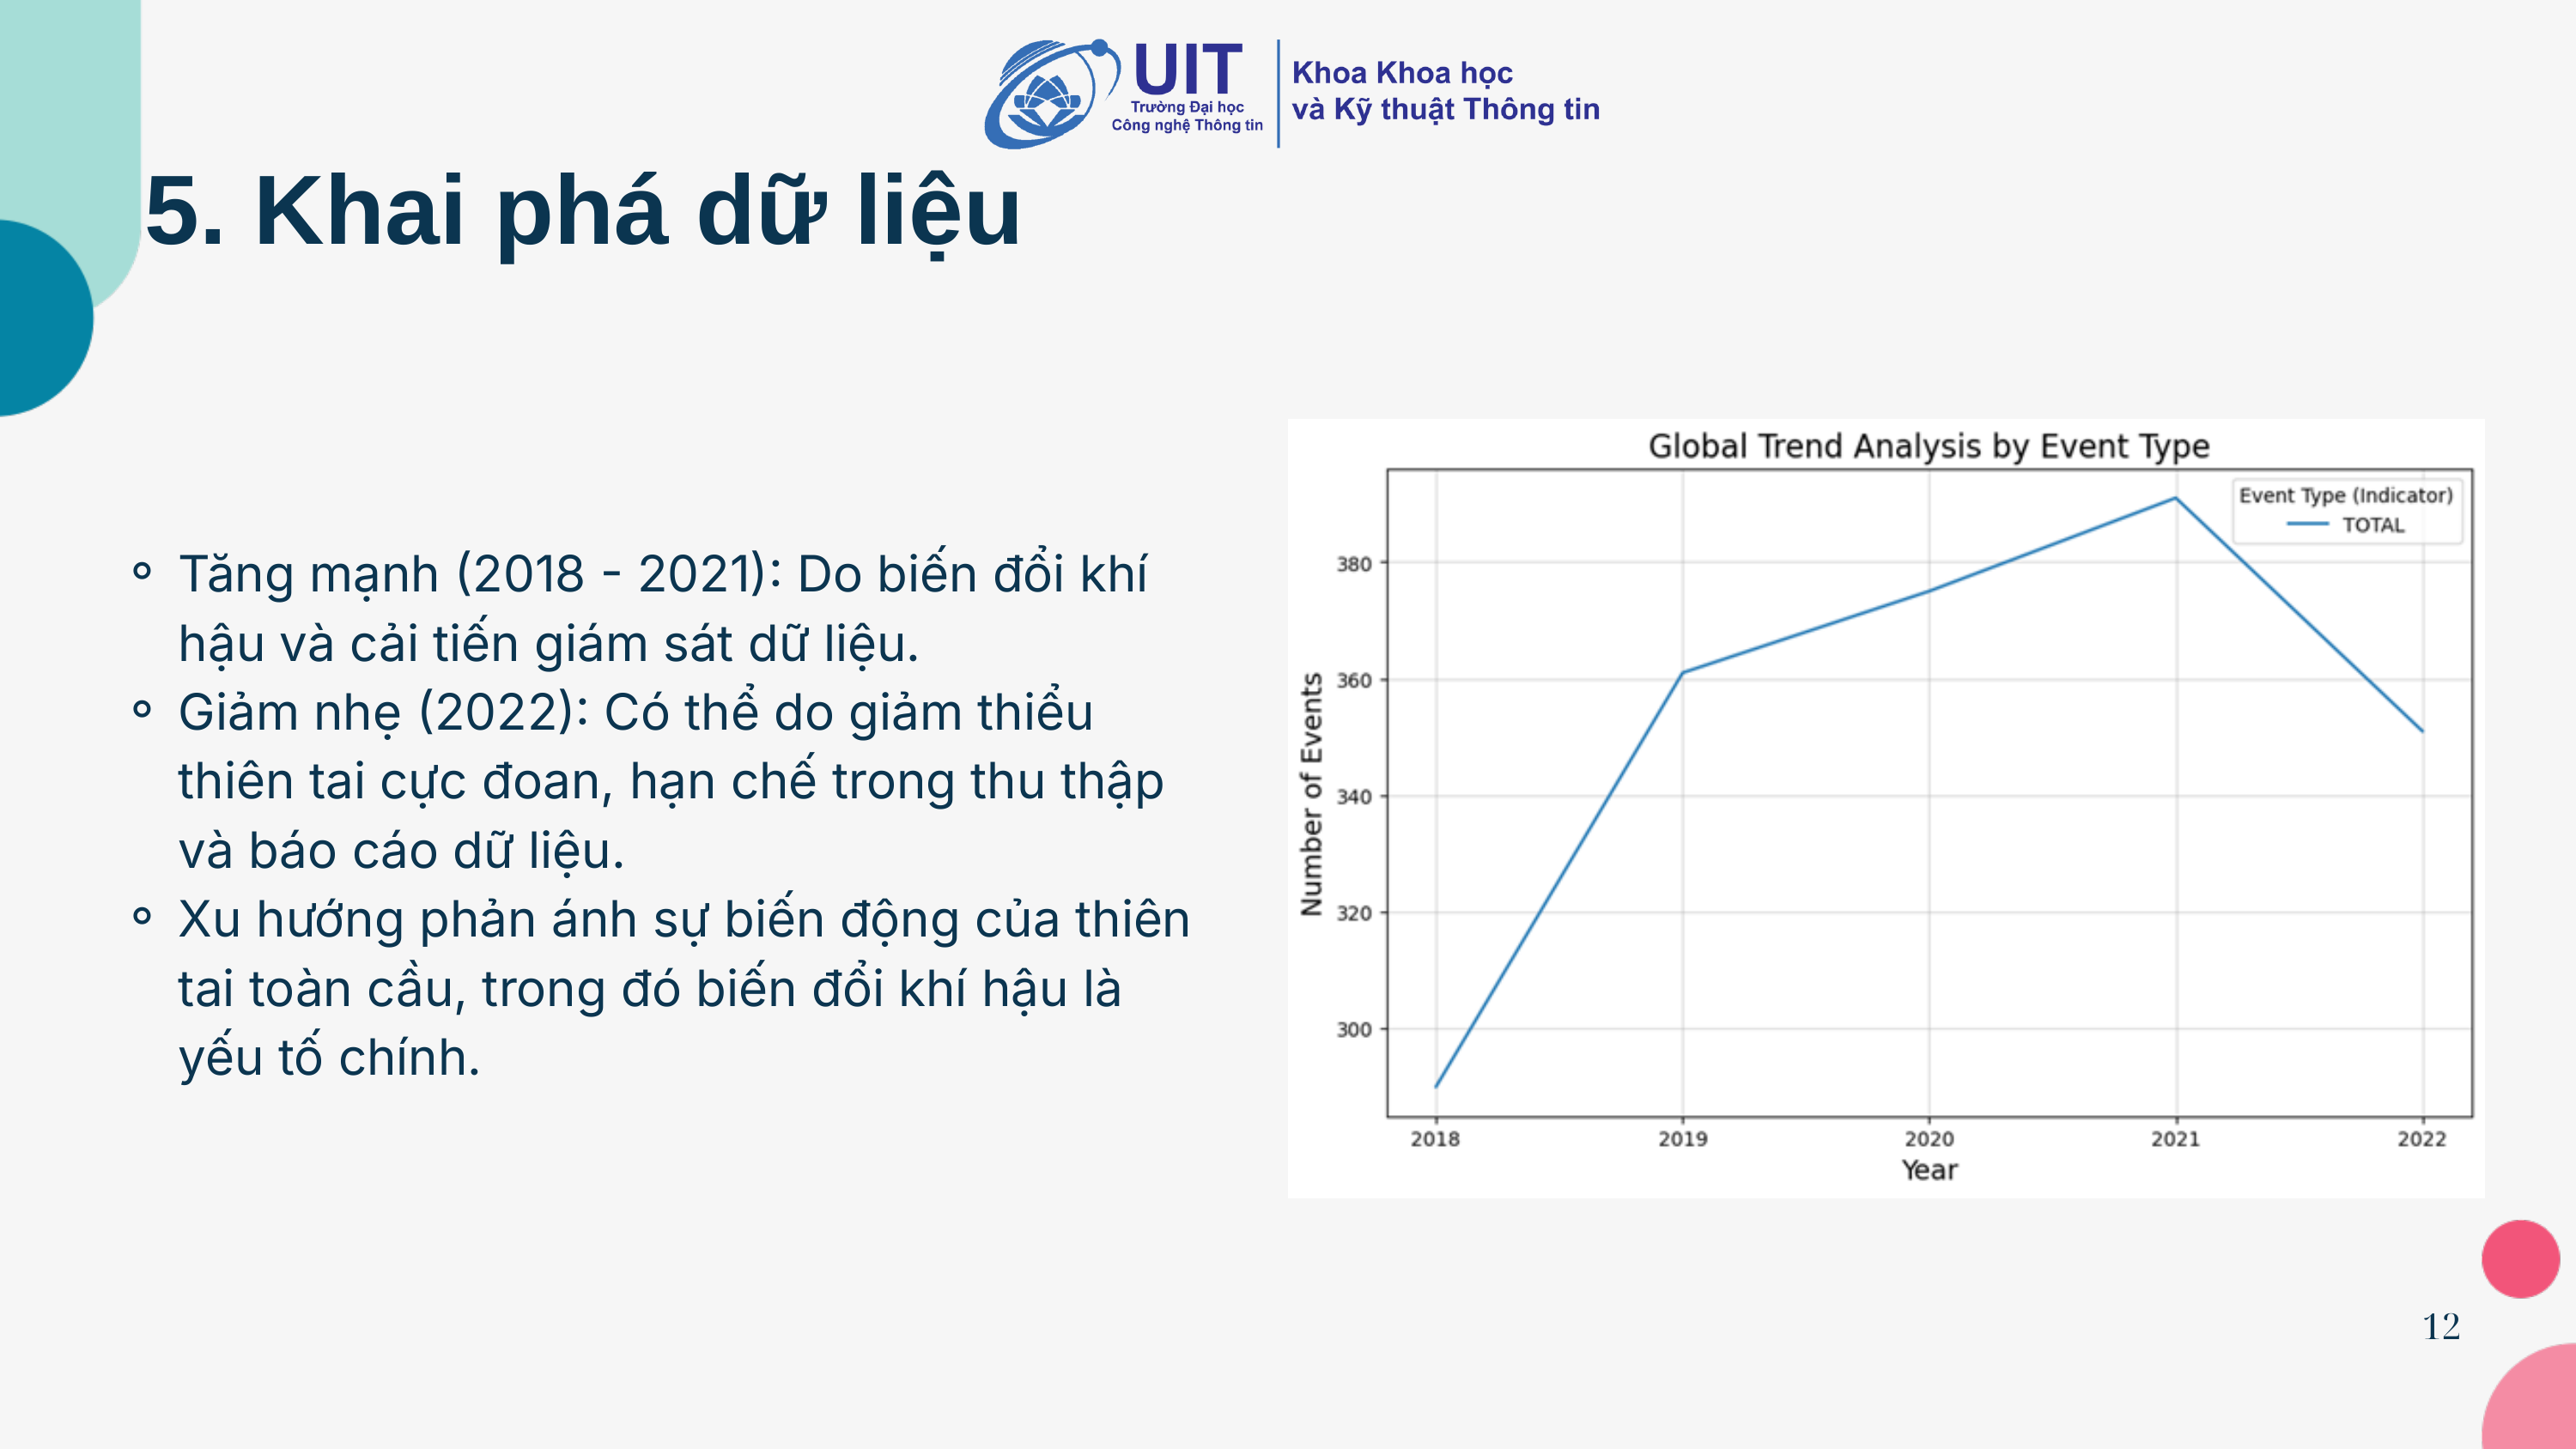

5. Khai phá dữ liệu

Tăng mạnh (2018 - 2021): Do biến đổi khí hậu và cải tiến giám sát dữ liệu.
Giảm nhẹ (2022): Có thể do giảm thiểu thiên tai cực đoan, hạn chế trong thu thập và báo cáo dữ liệu.
Xu hướng phản ánh sự biến động của thiên tai toàn cầu, trong đó biến đổi khí hậu là yếu tố chính.
12